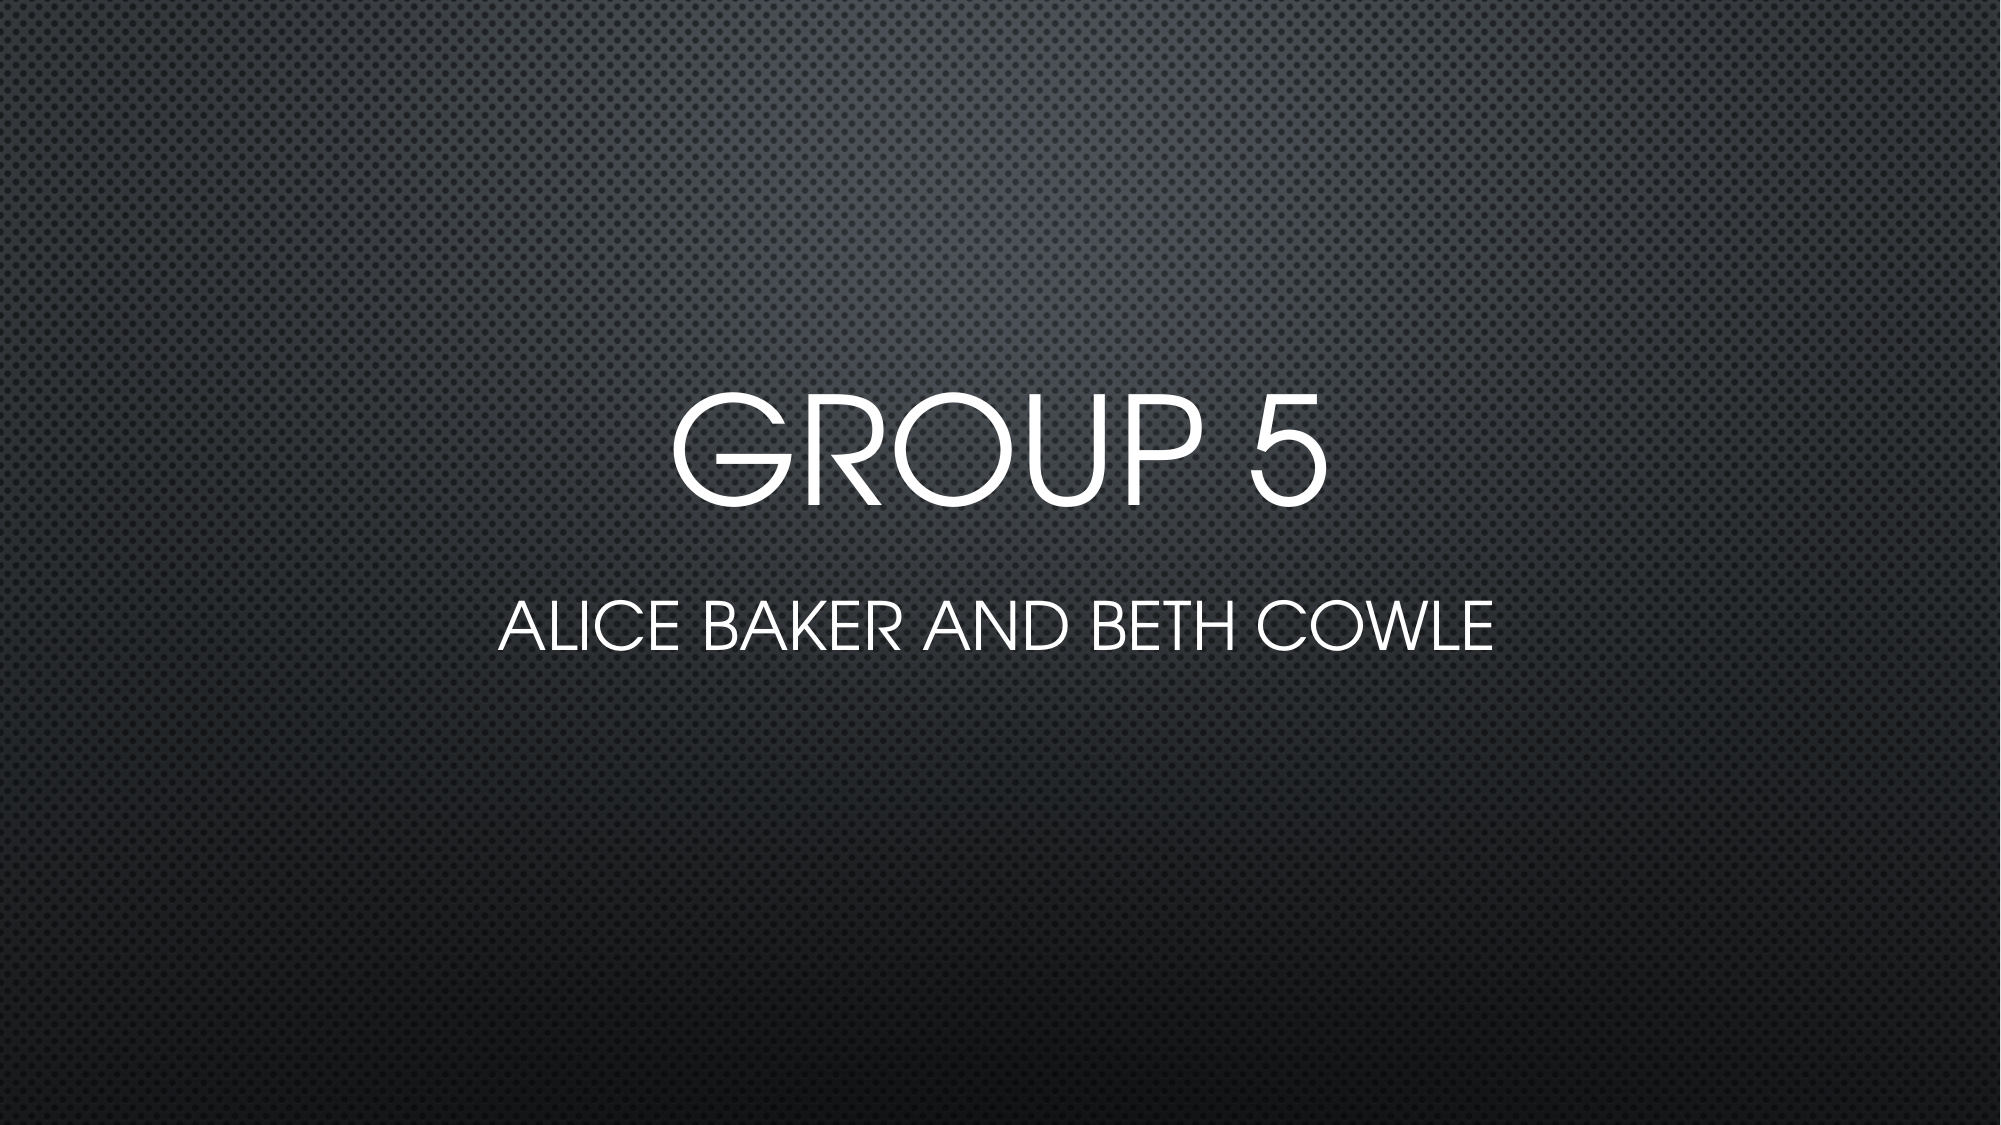

# GROUP 5
Alice Baker and Beth Cowle